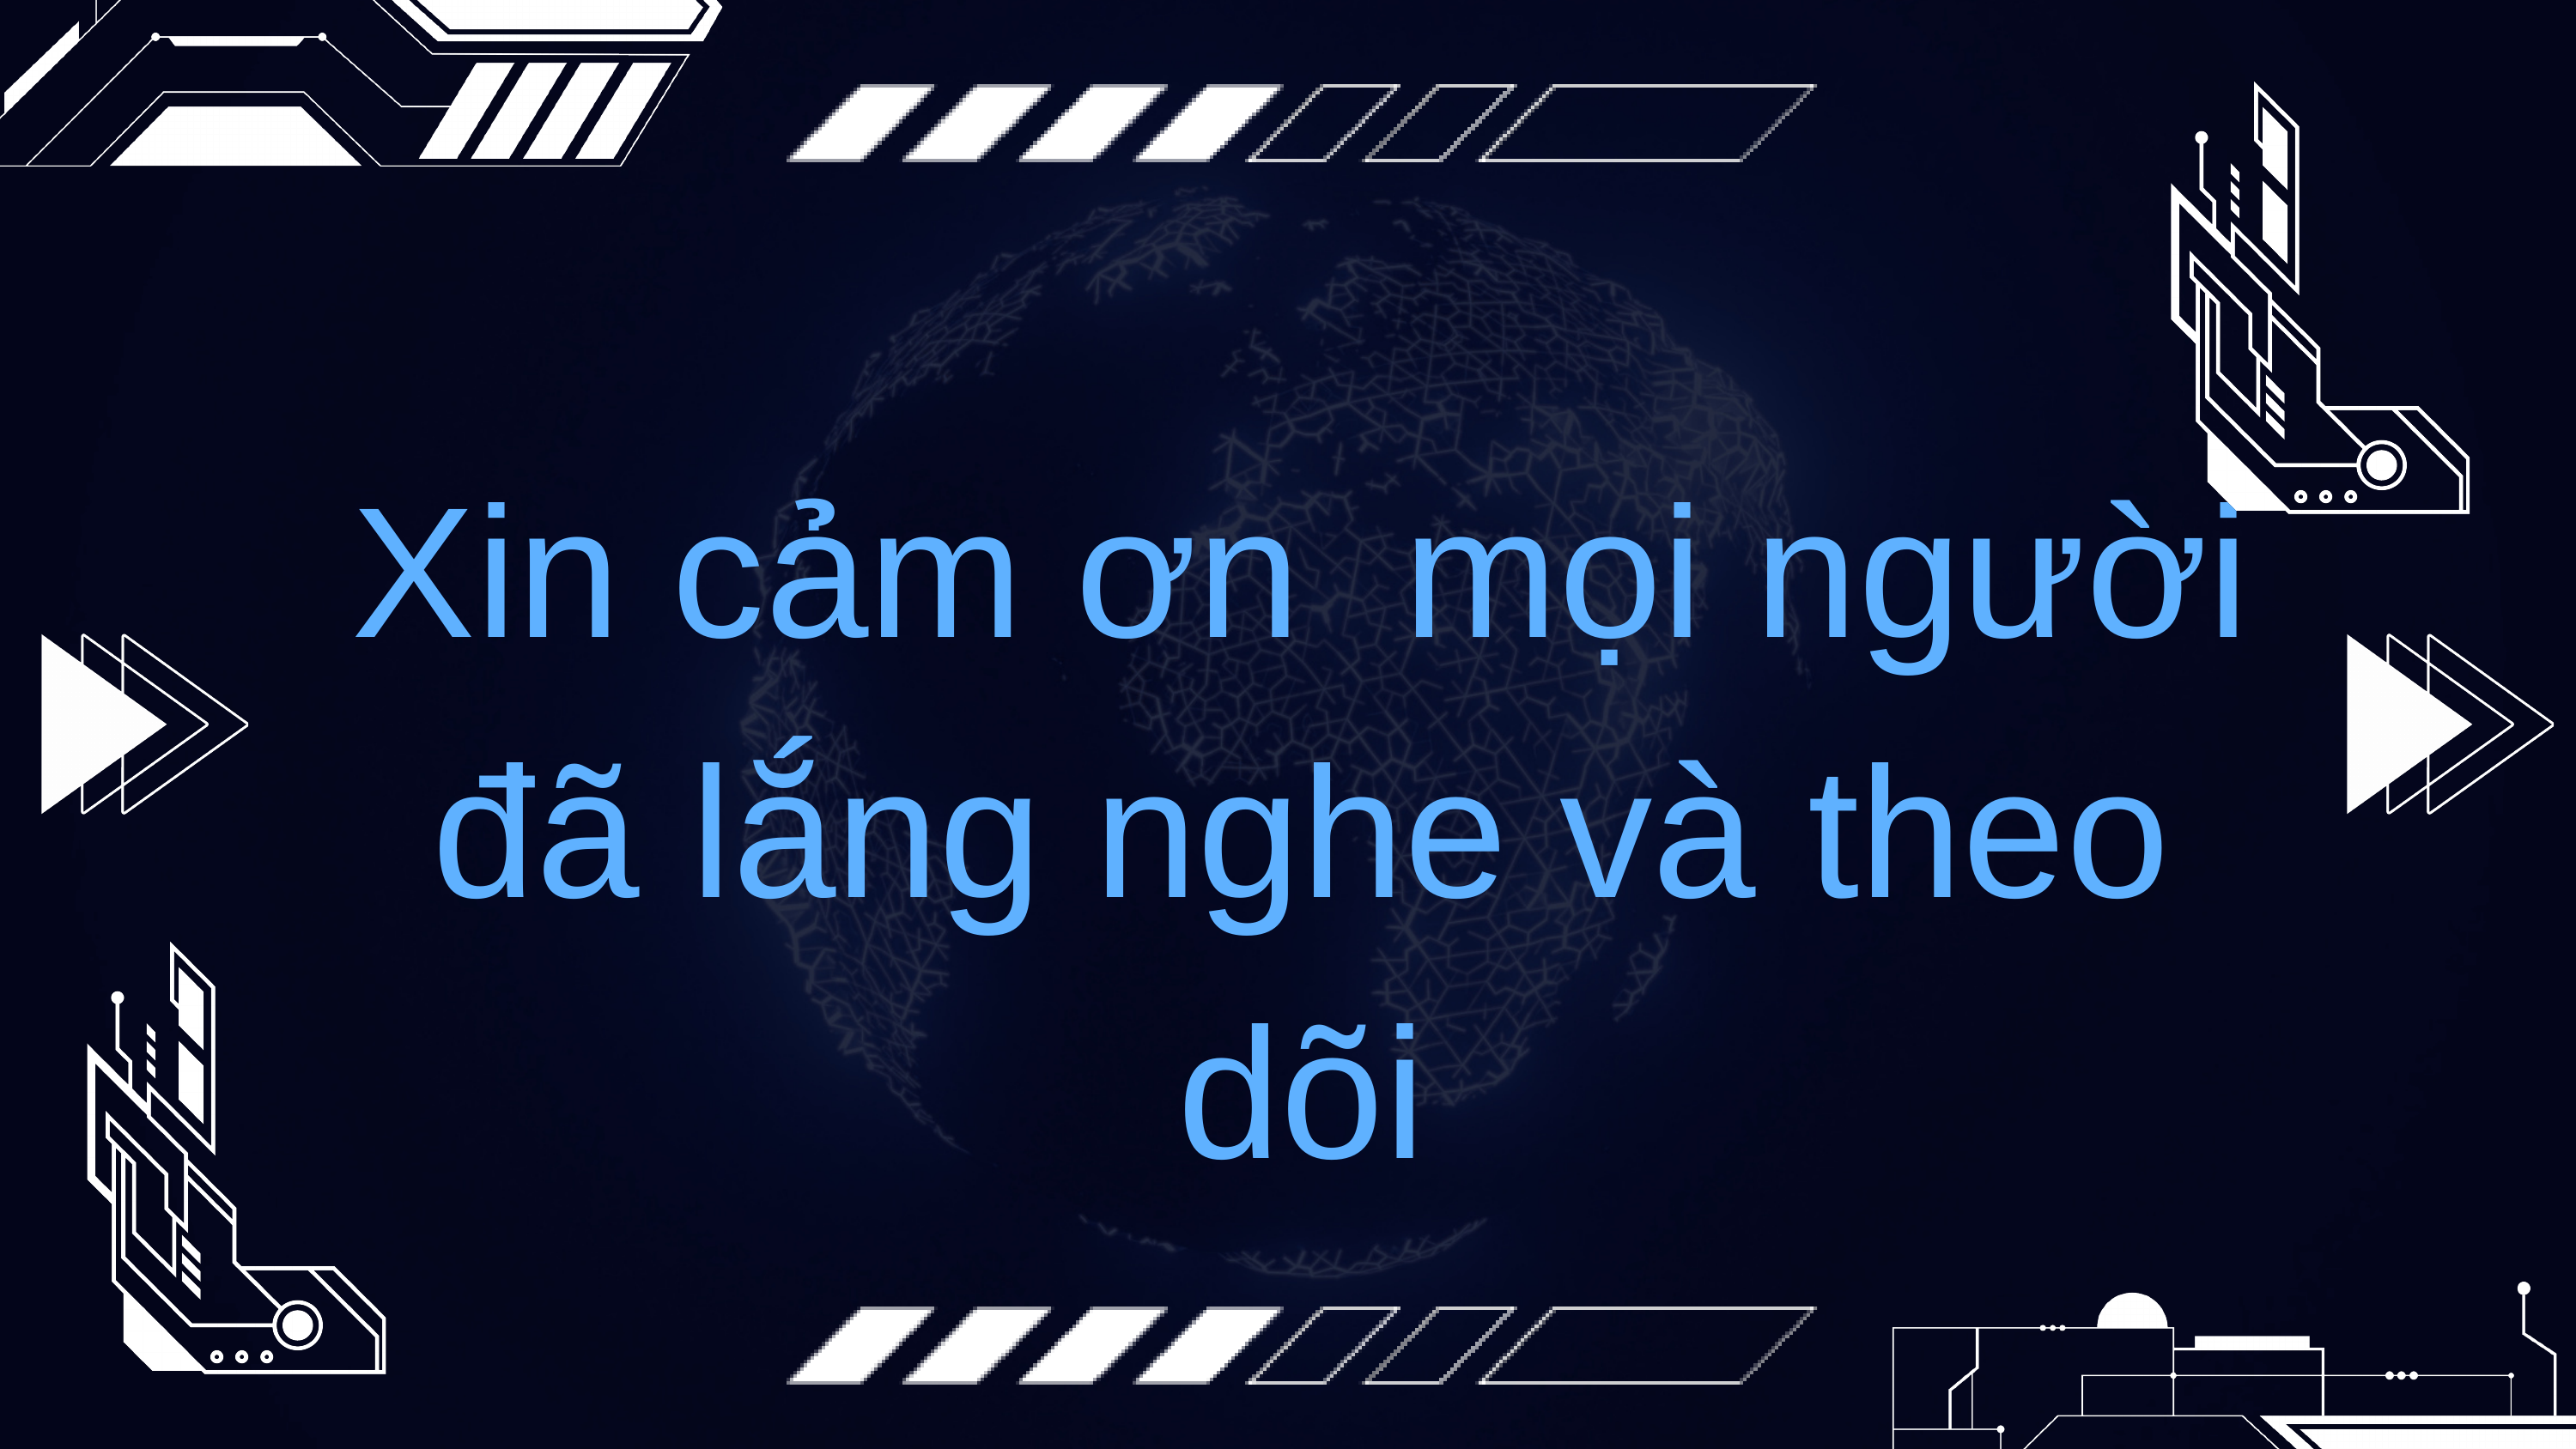

Xin cảm ơn  mọi người đã lắng nghe và theo dõi